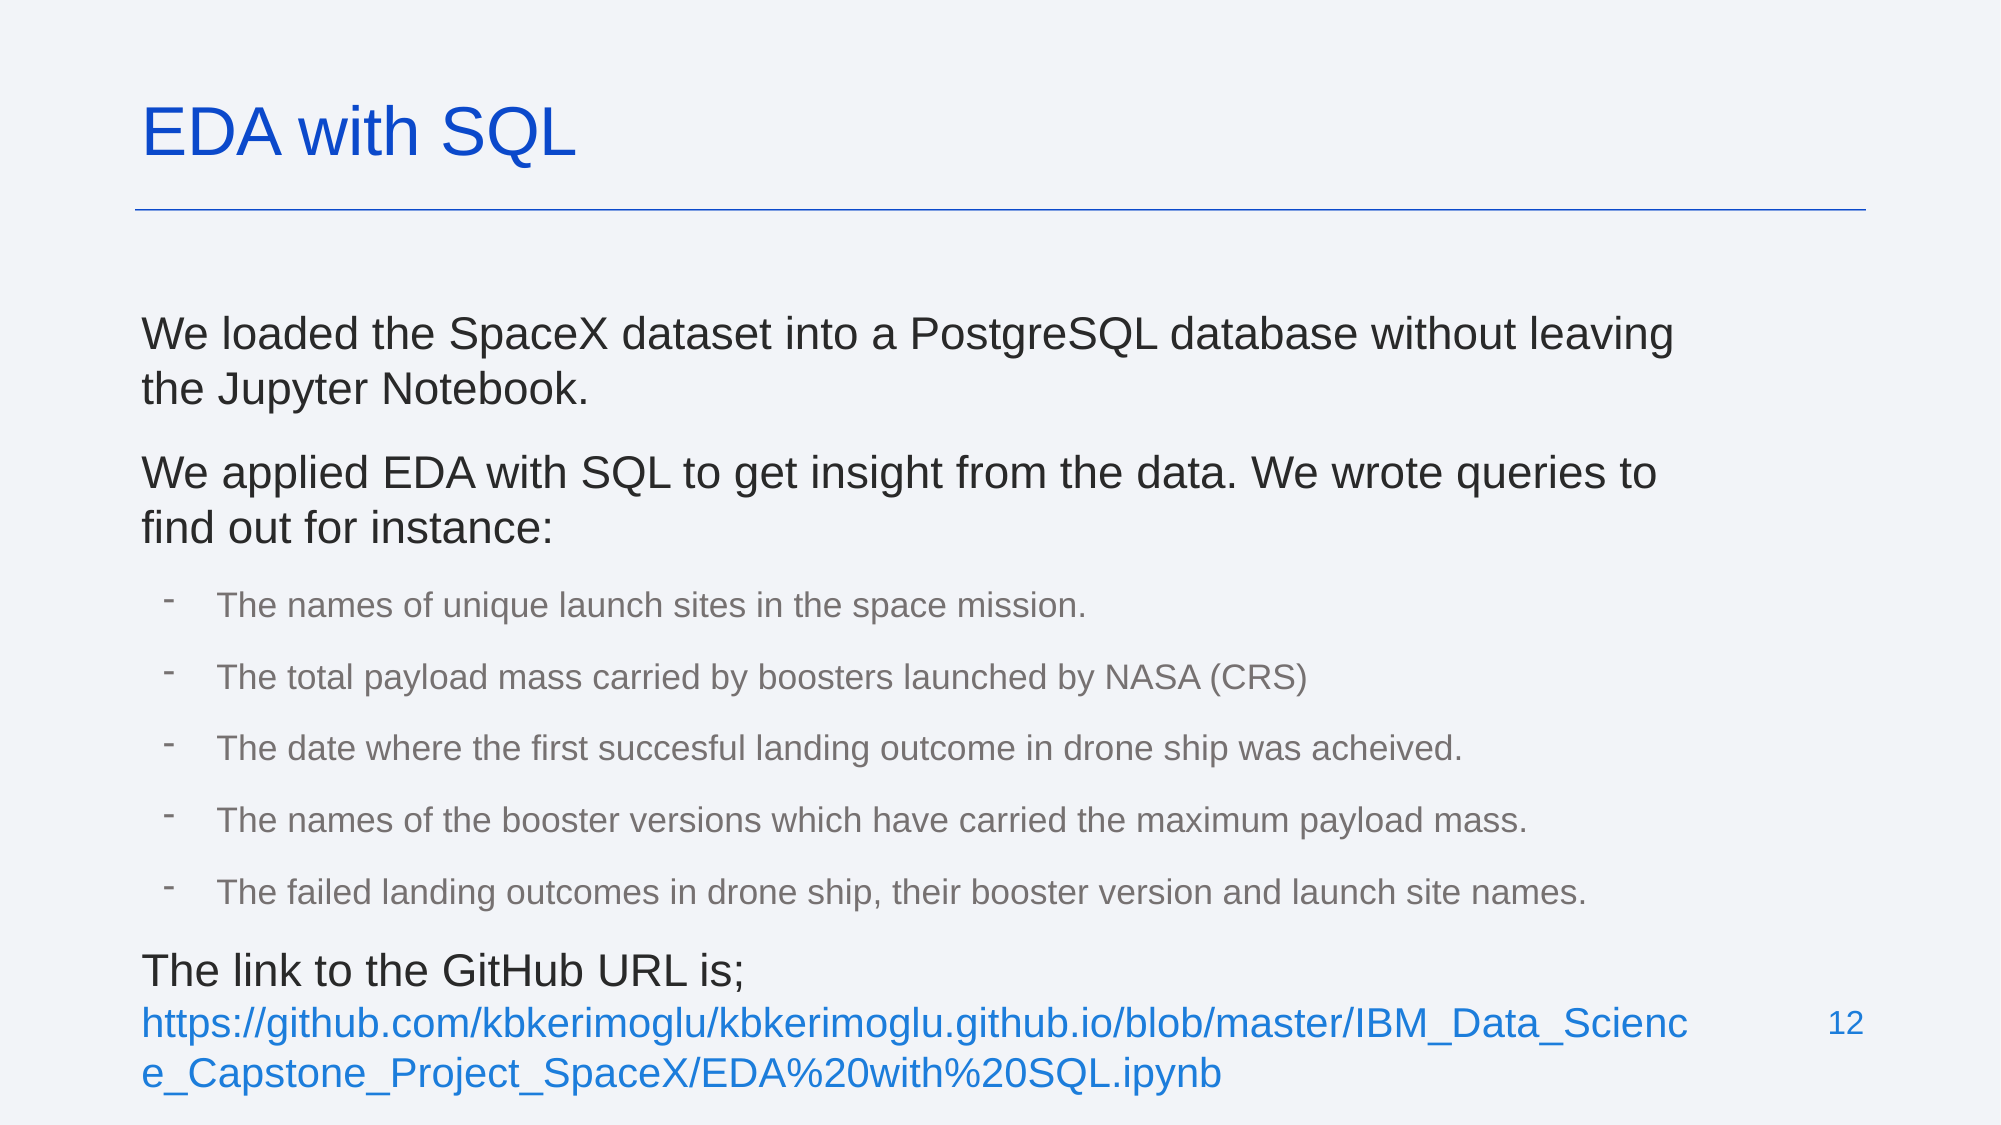

EDA with SQL
We loaded the SpaceX dataset into a PostgreSQL database without leaving the Jupyter Notebook.
We applied EDA with SQL to get insight from the data. We wrote queries to find out for instance:
The names of unique launch sites in the space mission.
The total payload mass carried by boosters launched by NASA (CRS)
The date where the first succesful landing outcome in drone ship was acheived.
The names of the booster versions which have carried the maximum payload mass.
The failed landing outcomes in drone ship, their booster version and launch site names.
The link to the GitHub URL is; https://github.com/kbkerimoglu/kbkerimoglu.github.io/blob/master/IBM_Data_Science_Capstone_Project_SpaceX/EDA%20with%20SQL.ipynb

12